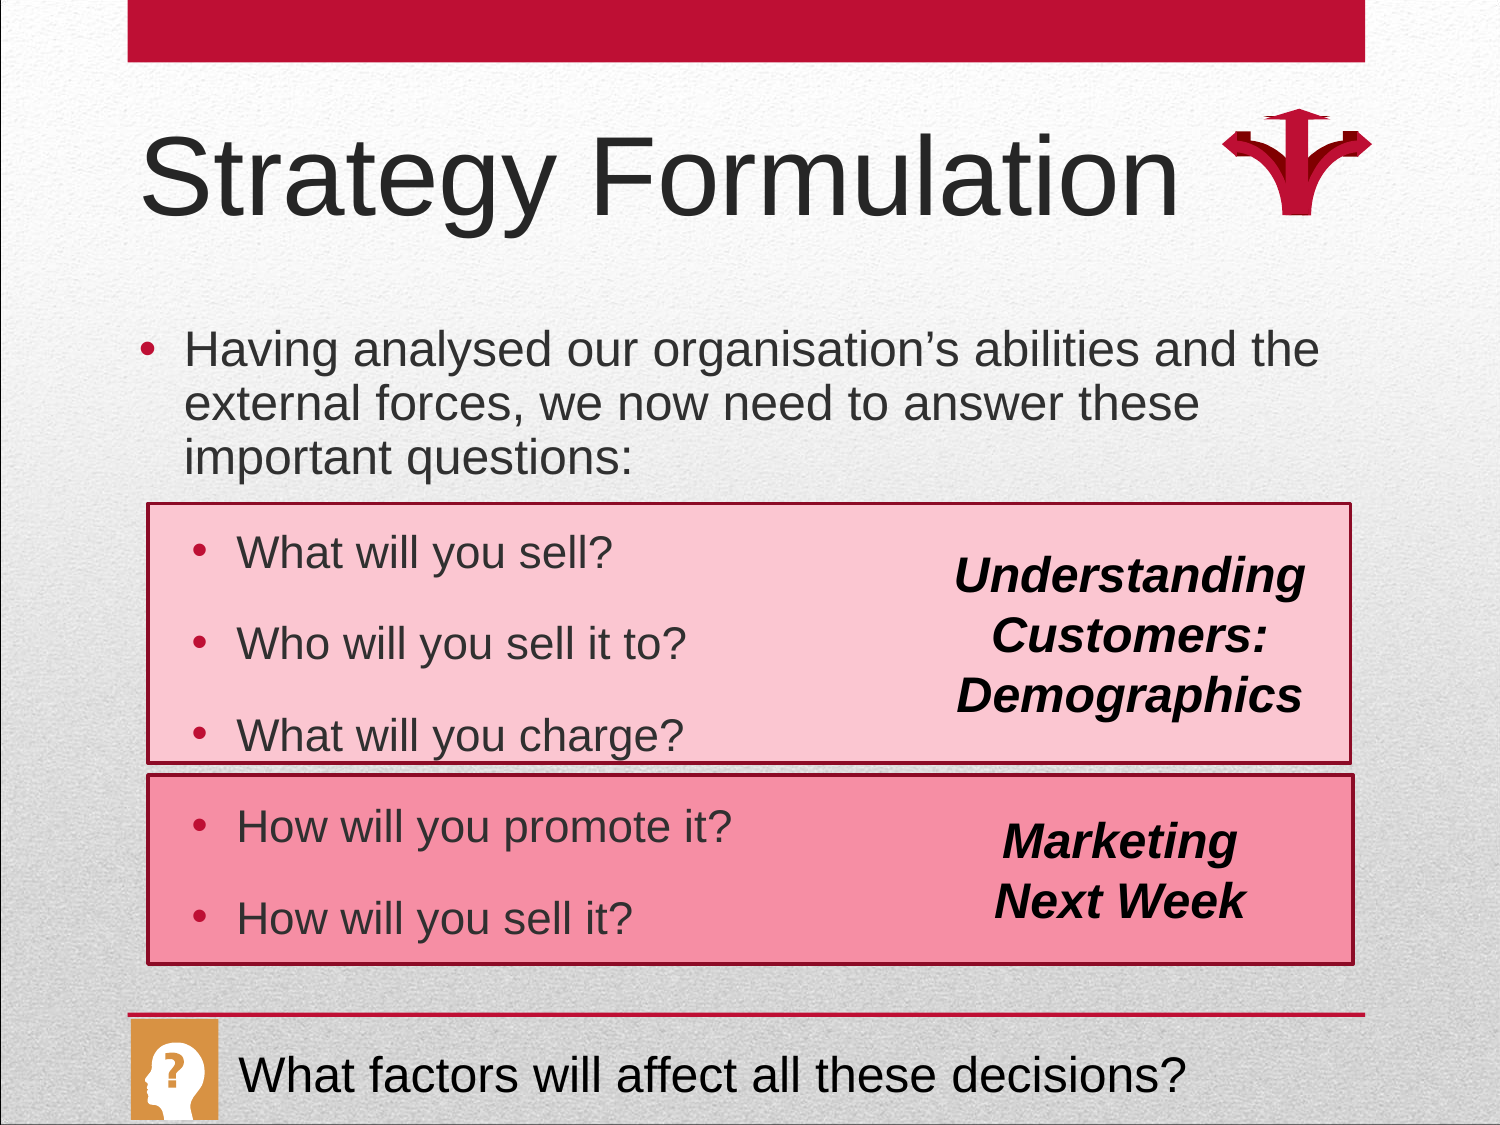

# Strategy Formulation

Having analysed our organisation’s abilities and the external forces, we now need to answer these important questions:
What will you sell?
Who will you sell it to?
What will you charge?
How will you promote it?
How will you sell it?

Understanding
Customers:
Demographics

Marketing
Next Week

What factors will affect all these decisions?